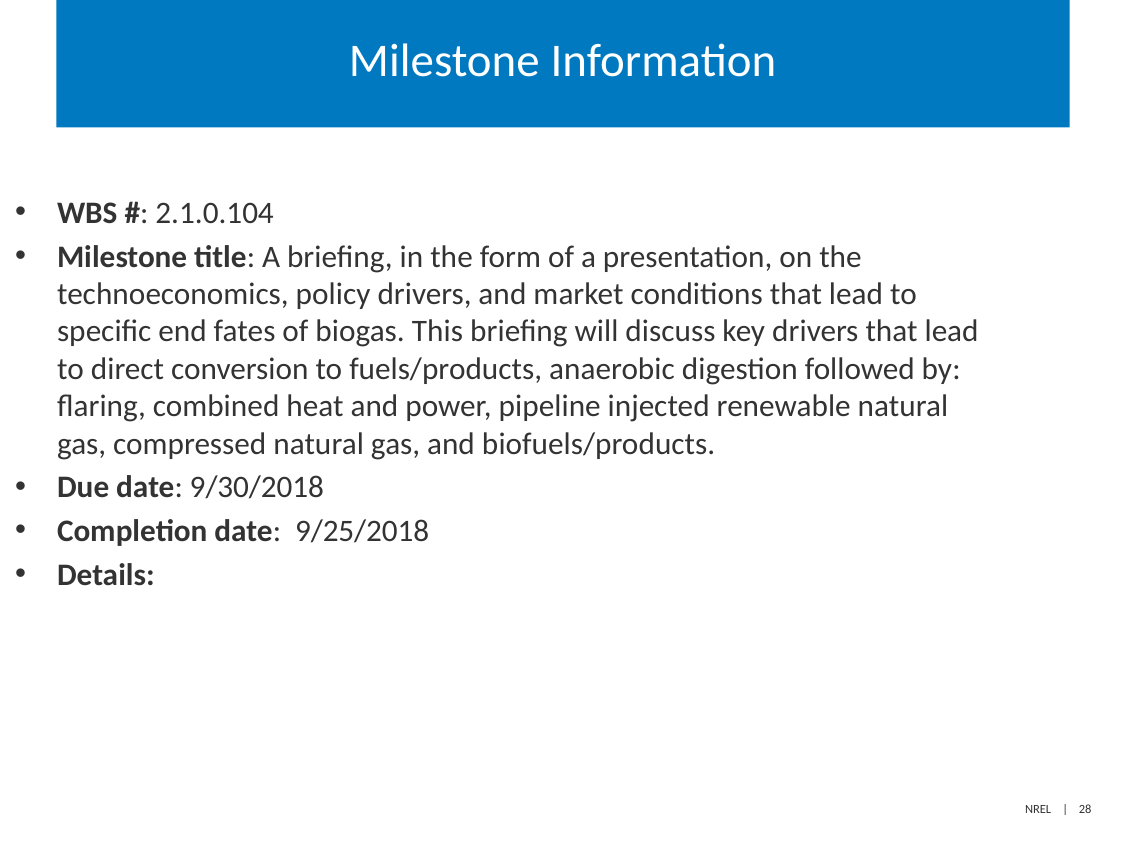

# Milestone Information
WBS #: 2.1.0.104
Milestone title: A briefing, in the form of a presentation, on the technoeconomics, policy drivers, and market conditions that lead to specific end fates of biogas. This briefing will discuss key drivers that lead to direct conversion to fuels/products, anaerobic digestion followed by: flaring, combined heat and power, pipeline injected renewable natural gas, compressed natural gas, and biofuels/products.
Due date: 9/30/2018
Completion date:  9/25/2018
Details: